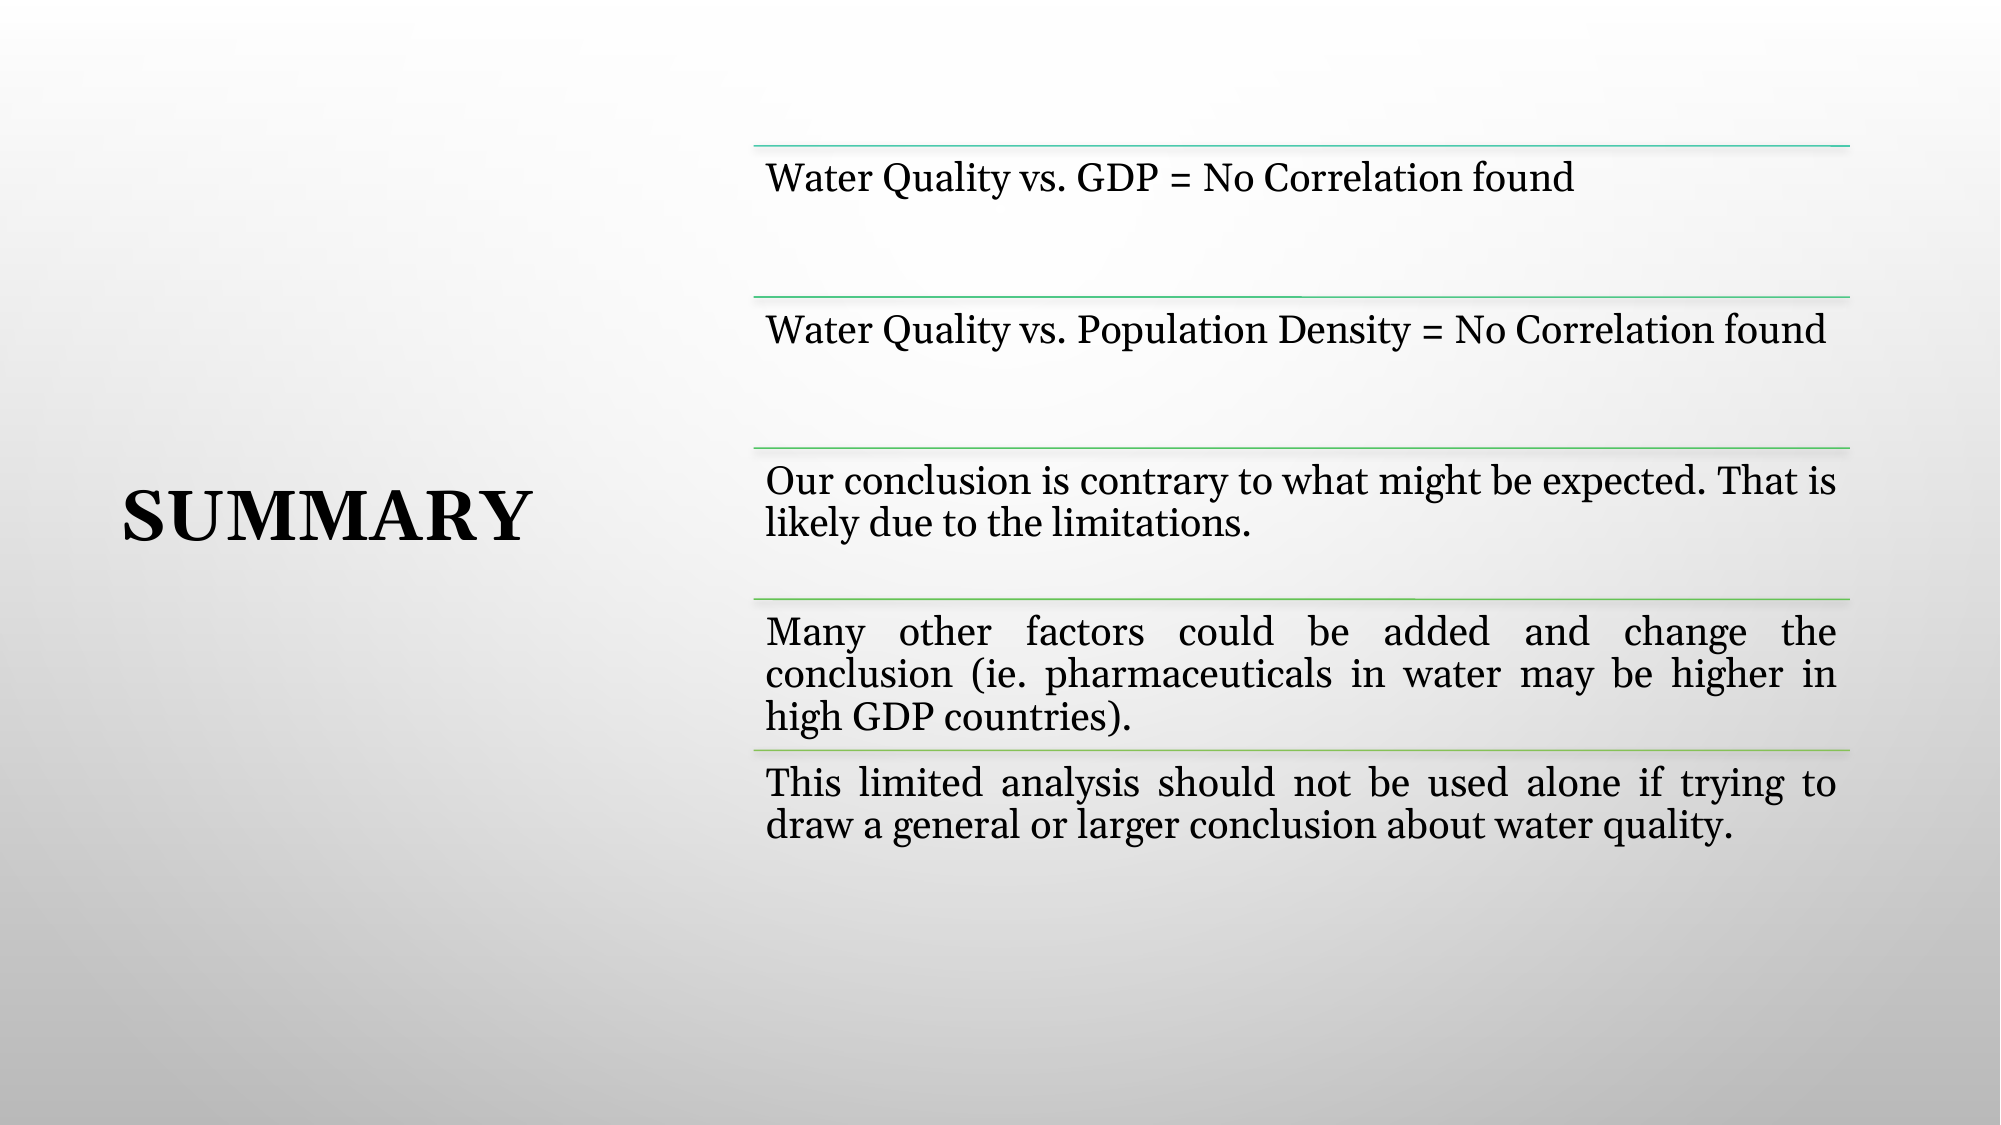

Water Quality vs. GDP = No Correlation found
Water Quality vs. Population Density = No Correlation found
Our conclusion is contrary to what might be expected. That is likely due to the limitations.
Many other factors could be added and change the conclusion (ie. pharmaceuticals in water may be higher in high GDP countries).
This limited analysis should not be used alone if trying to draw a general or larger conclusion about water quality.
# Summary